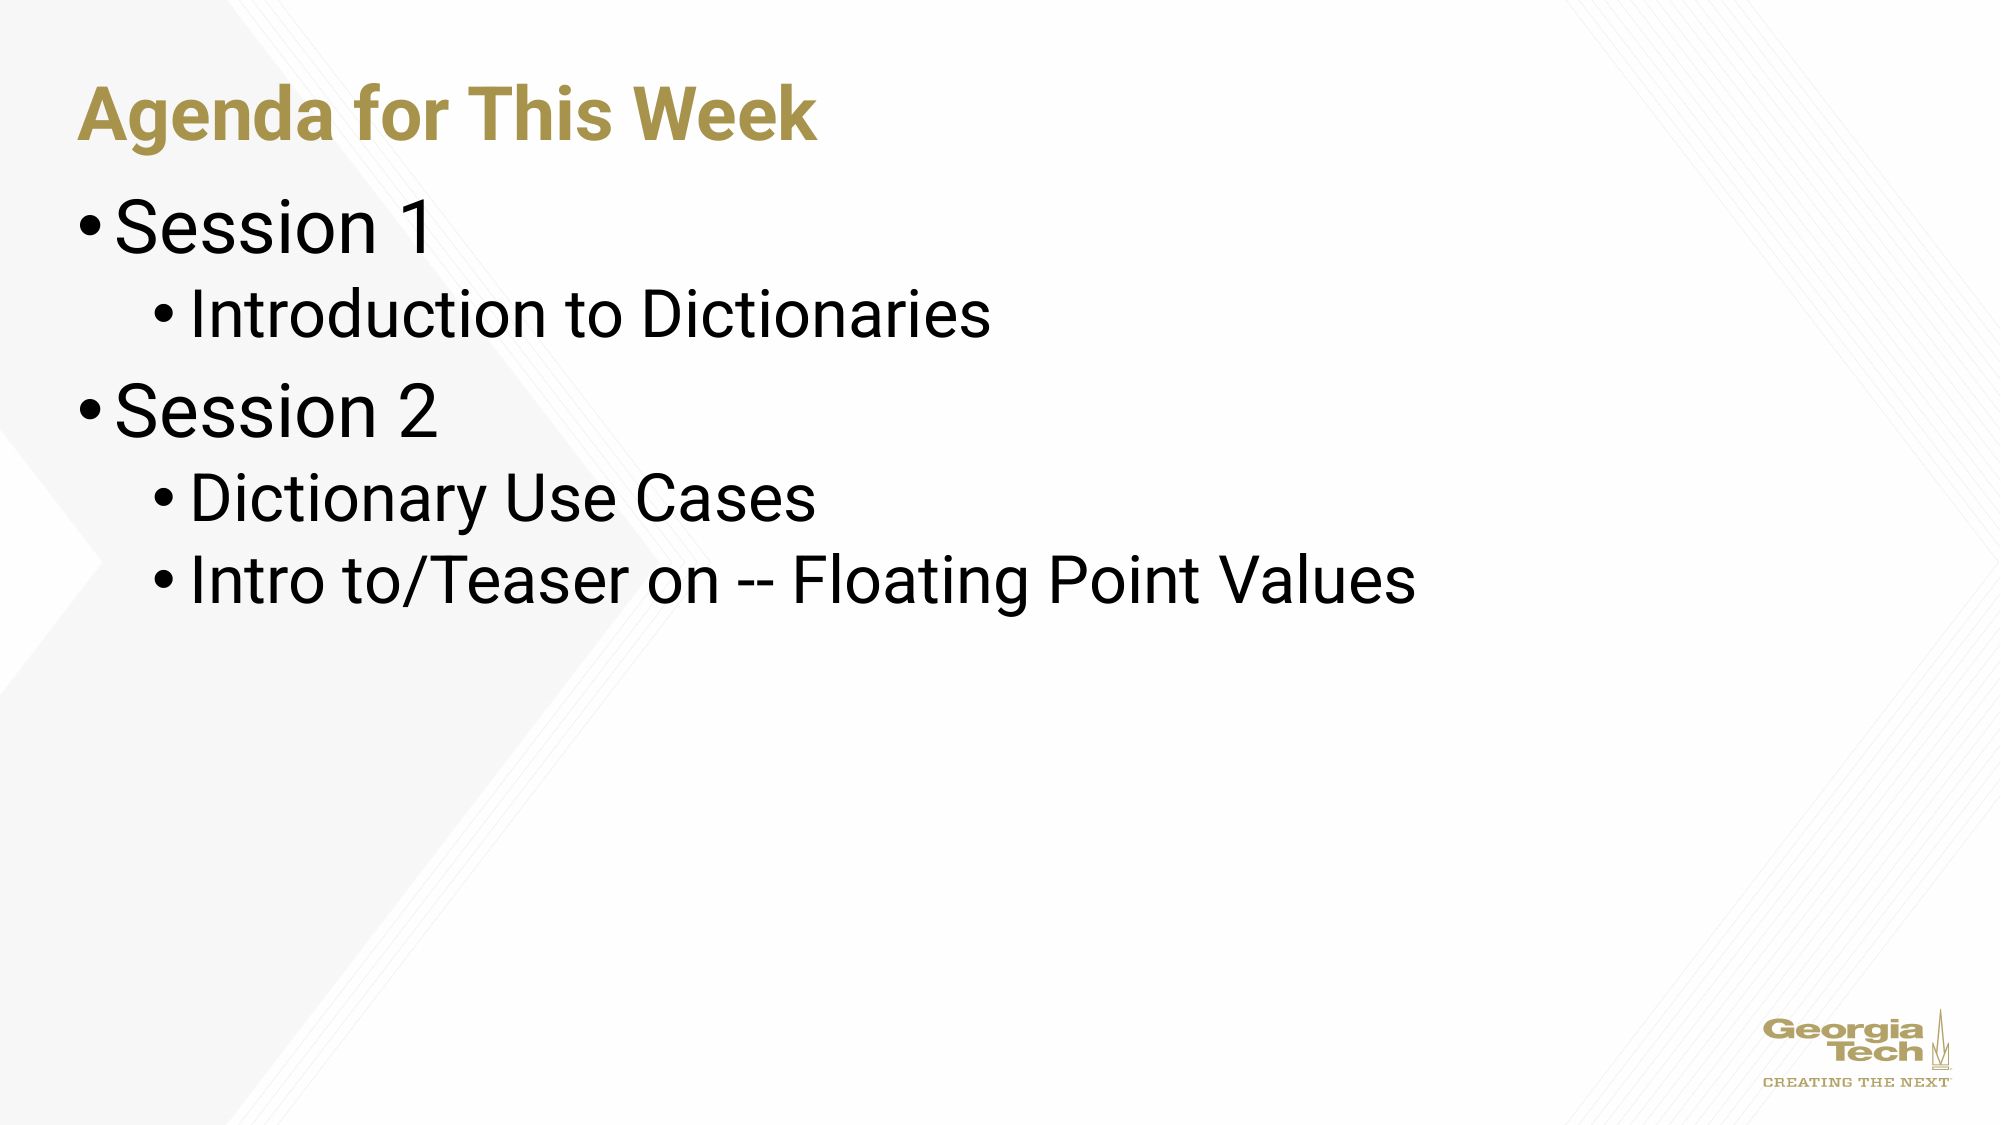

# Agenda for This Week
Session 1
Introduction to Dictionaries
Session 2
Dictionary Use Cases
Intro to/Teaser on -- Floating Point Values